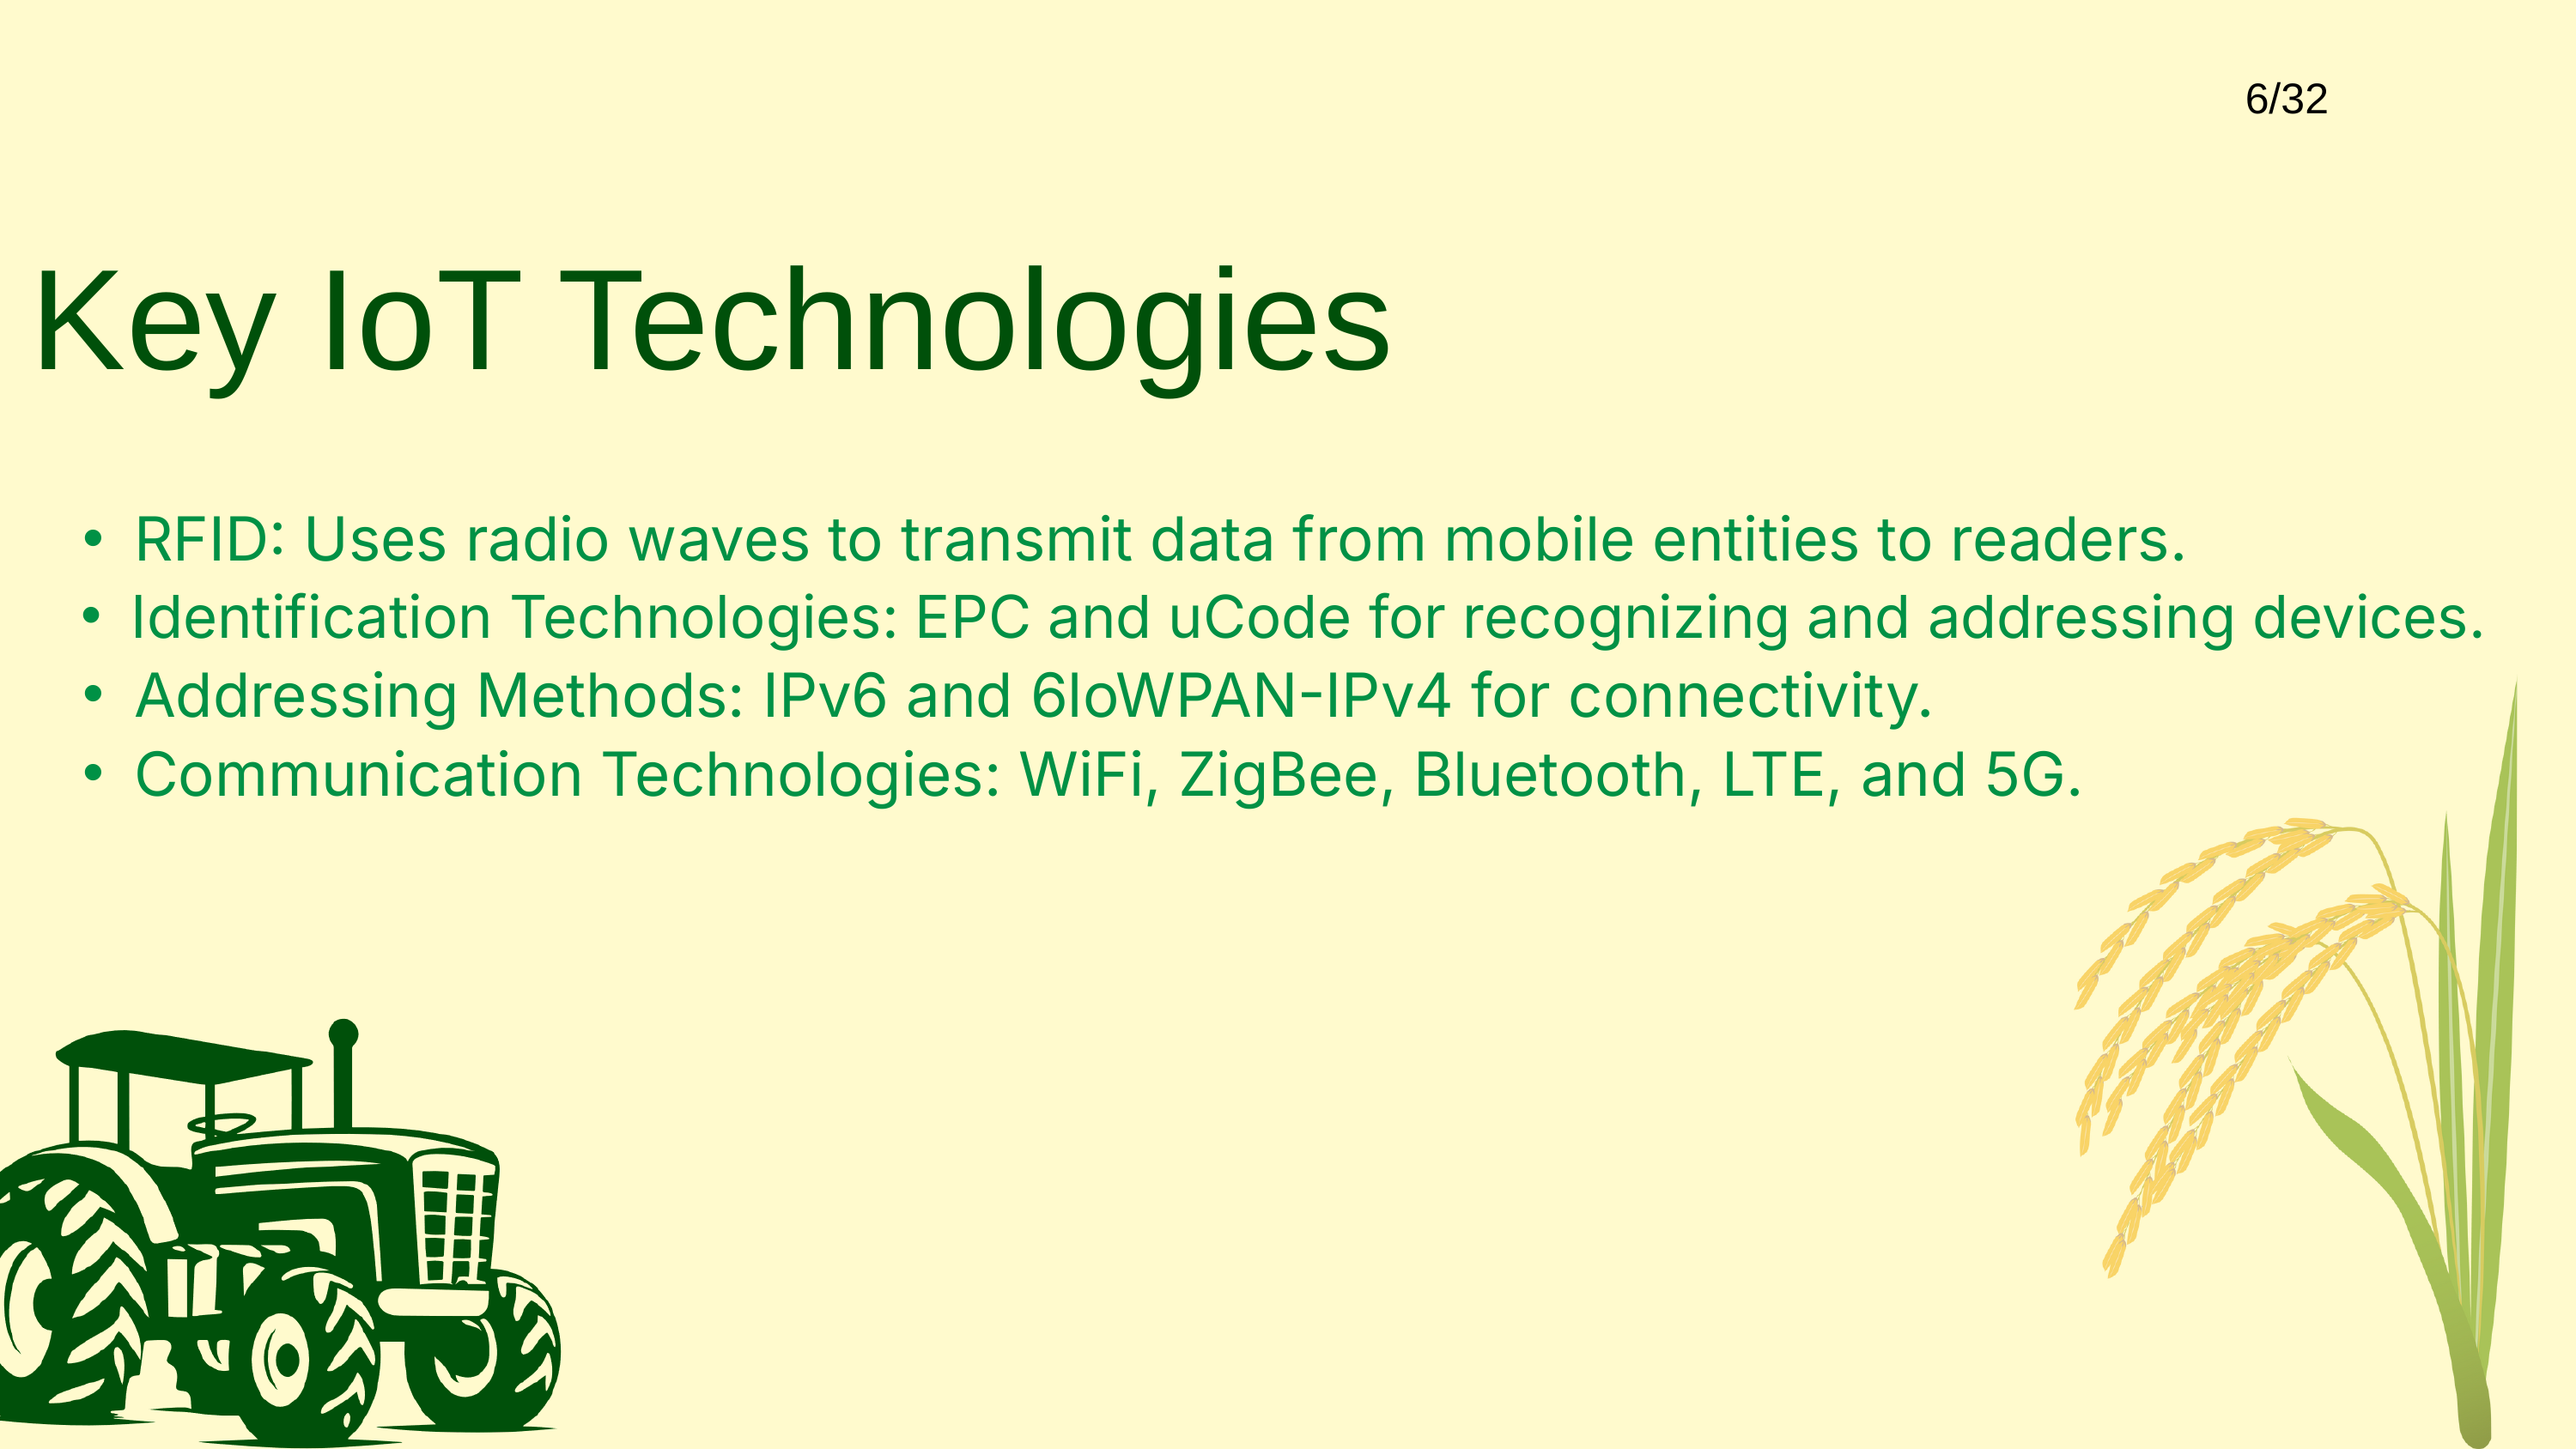

6/32
Key IoT Technologies

RFID: Uses radio waves to transmit data from mobile entities to readers.
Identification Technologies: EPC and uCode for recognizing and addressing devices.
Addressing Methods: IPv6 and 6loWPAN-IPv4 for connectivity.
Communication Technologies: WiFi, ZigBee, Bluetooth, LTE, and 5G.